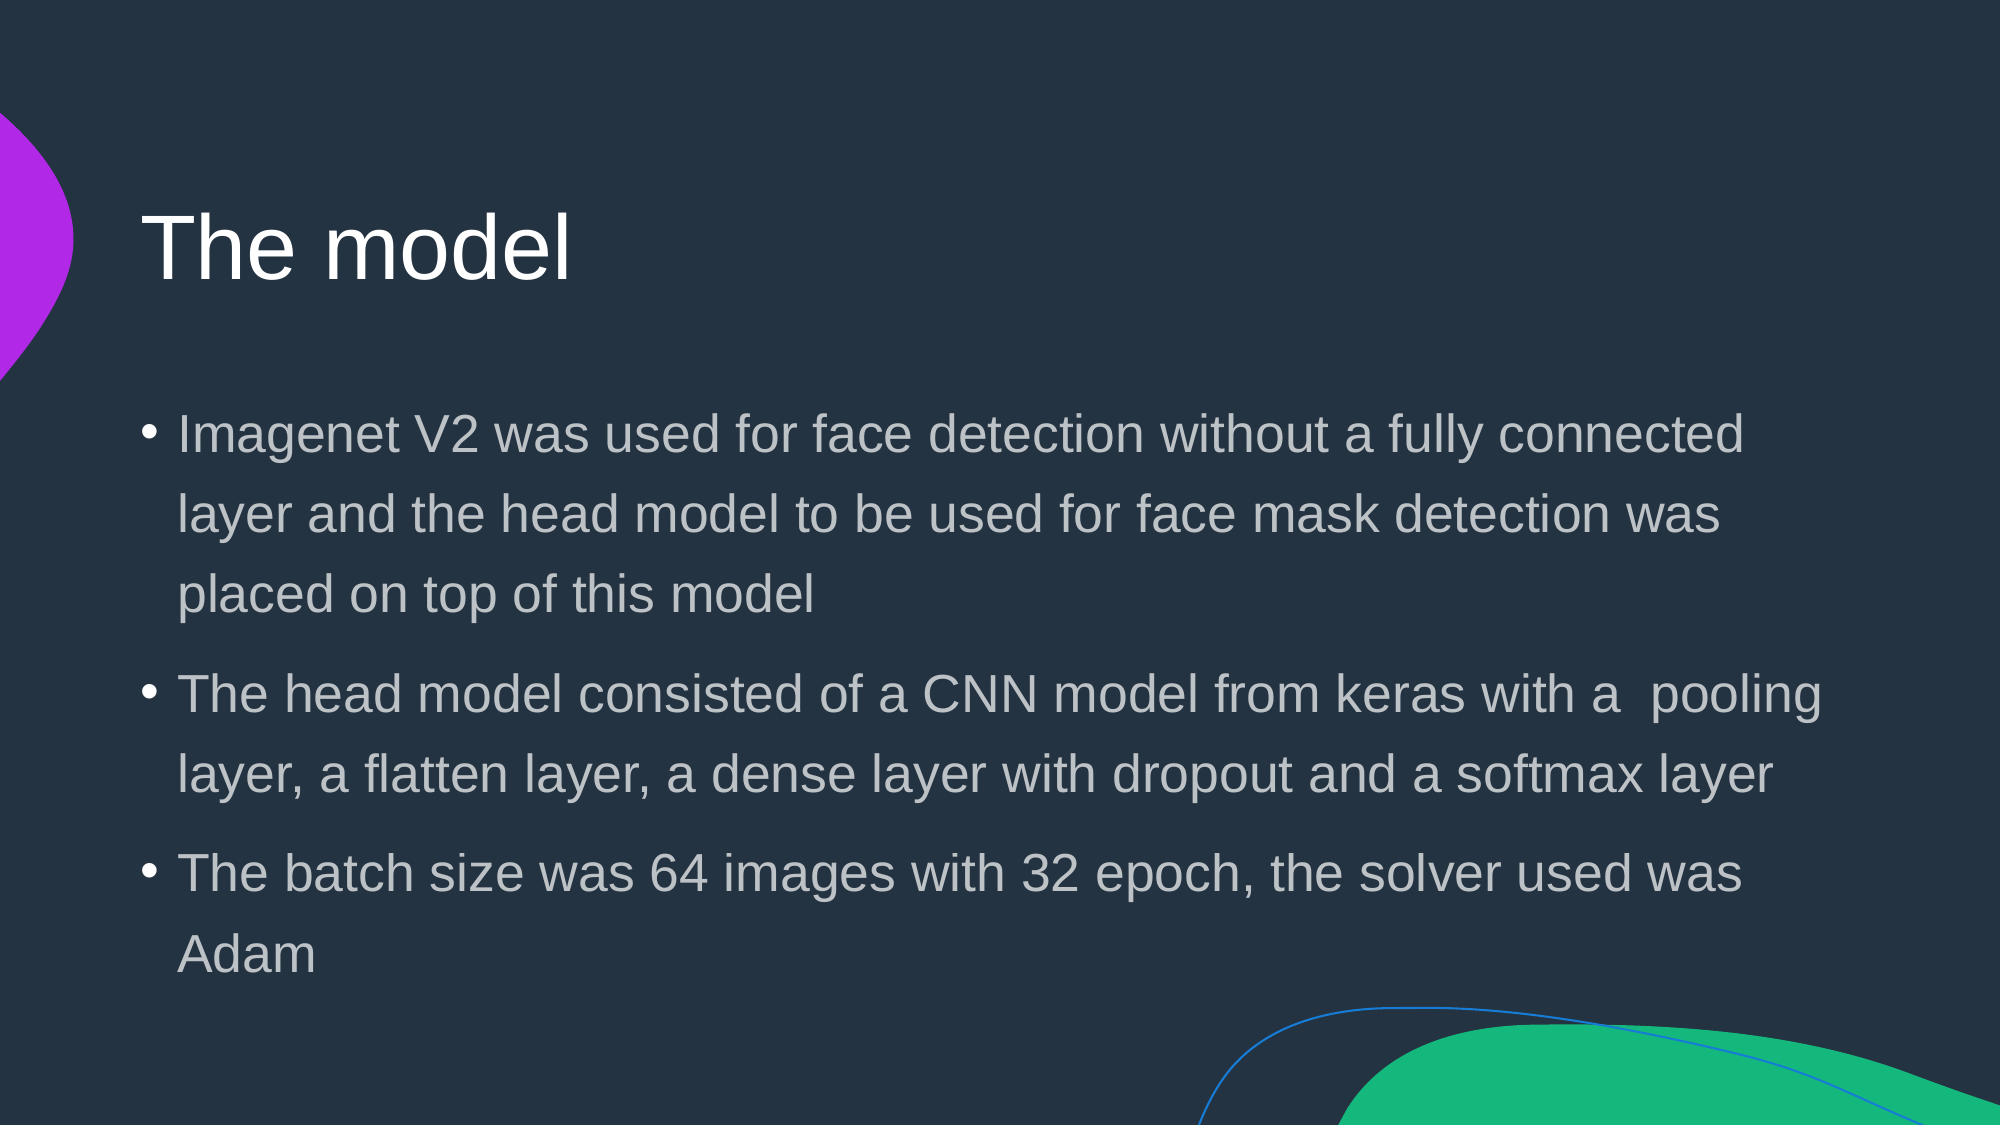

# The model
Imagenet V2 was used for face detection without a fully connected layer and the head model to be used for face mask detection was placed on top of this model
The head model consisted of a CNN model from keras with a  pooling layer, a flatten layer, a dense layer with dropout and a softmax layer
The batch size was 64 images with 32 epoch, the solver used was Adam